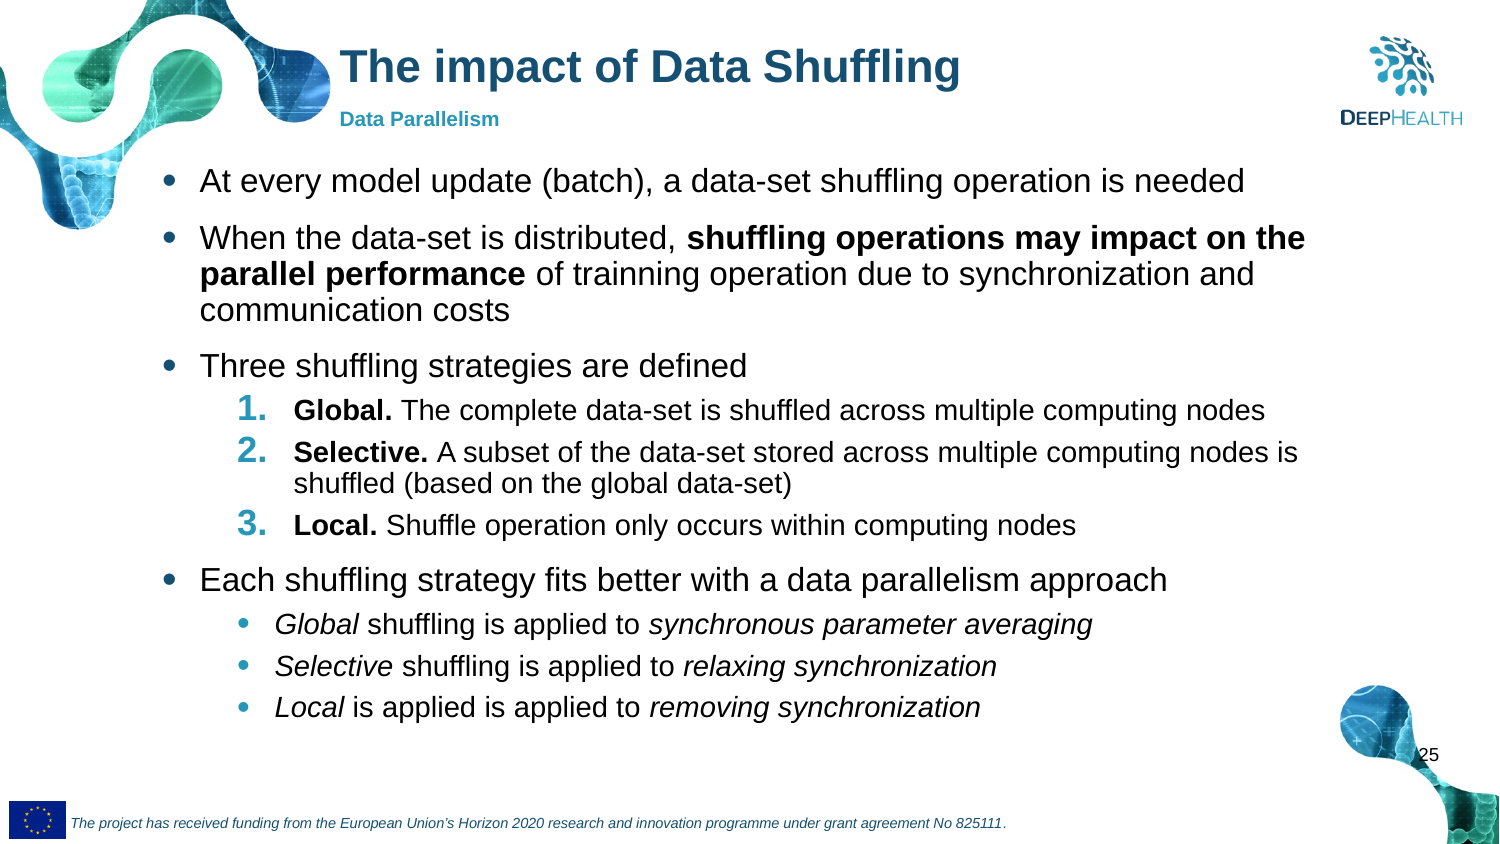

The impact of Data Shuffling
Data Parallelism
At every model update (batch), a data-set shuffling operation is needed
When the data-set is distributed, shuffling operations may impact on the parallel performance of trainning operation due to synchronization and communication costs
Three shuffling strategies are defined
Global. The complete data-set is shuffled across multiple computing nodes
Selective. A subset of the data-set stored across multiple computing nodes is shuffled (based on the global data-set)
Local. Shuffle operation only occurs within computing nodes
Each shuffling strategy fits better with a data parallelism approach
Global shuffling is applied to synchronous parameter averaging
Selective shuffling is applied to relaxing synchronization
Local is applied is applied to removing synchronization